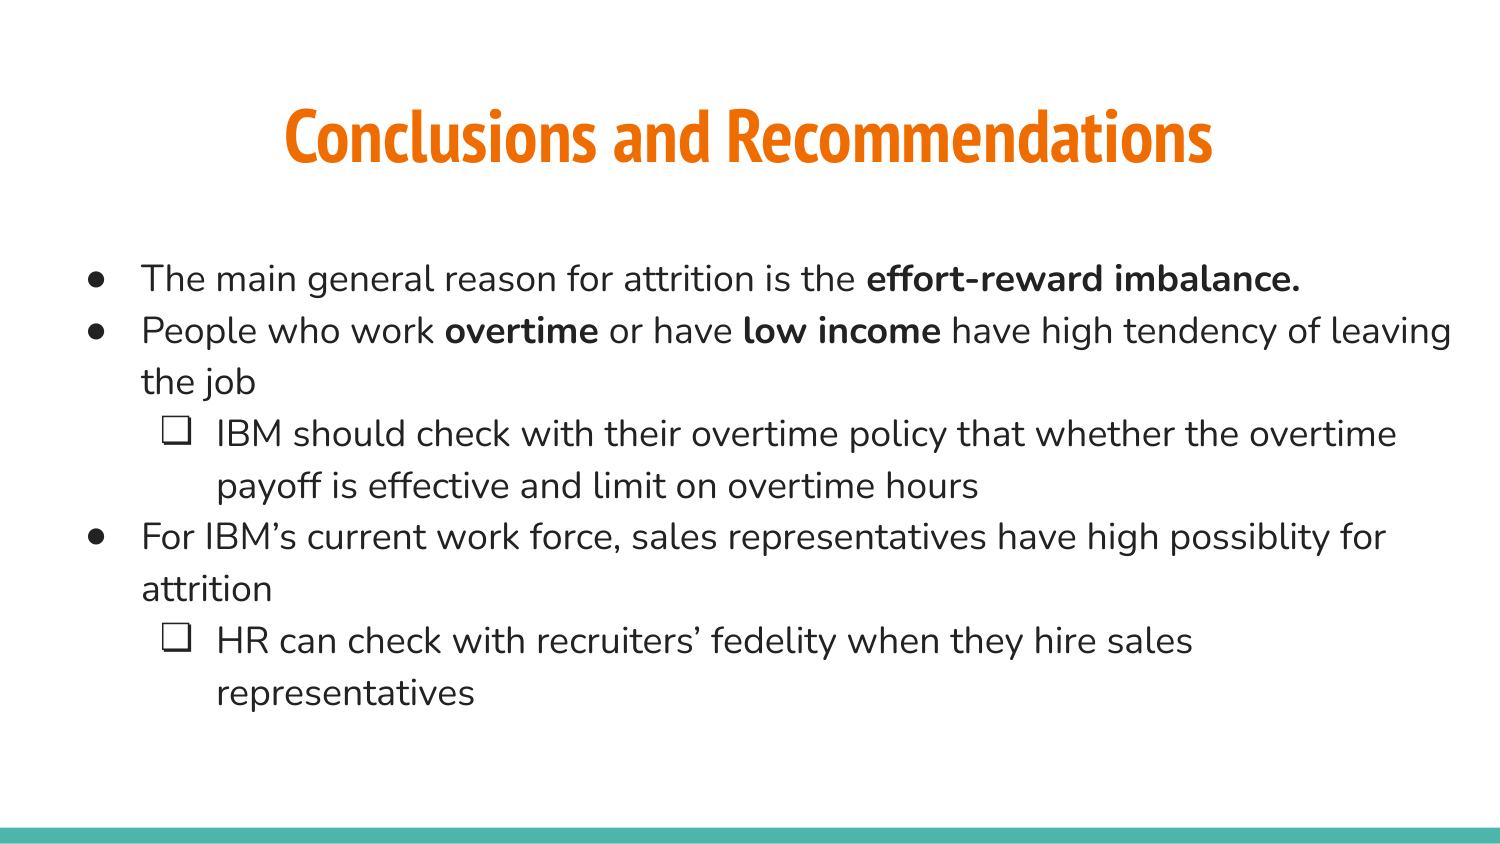

# Conclusions and Recommendations
The main general reason for attrition is the effort-reward imbalance.
People who work overtime or have low income have high tendency of leaving the job
IBM should check with their overtime policy that whether the overtime payoff is effective and limit on overtime hours
For IBM’s current work force, sales representatives have high possiblity for attrition
HR can check with recruiters’ fedelity when they hire sales representatives